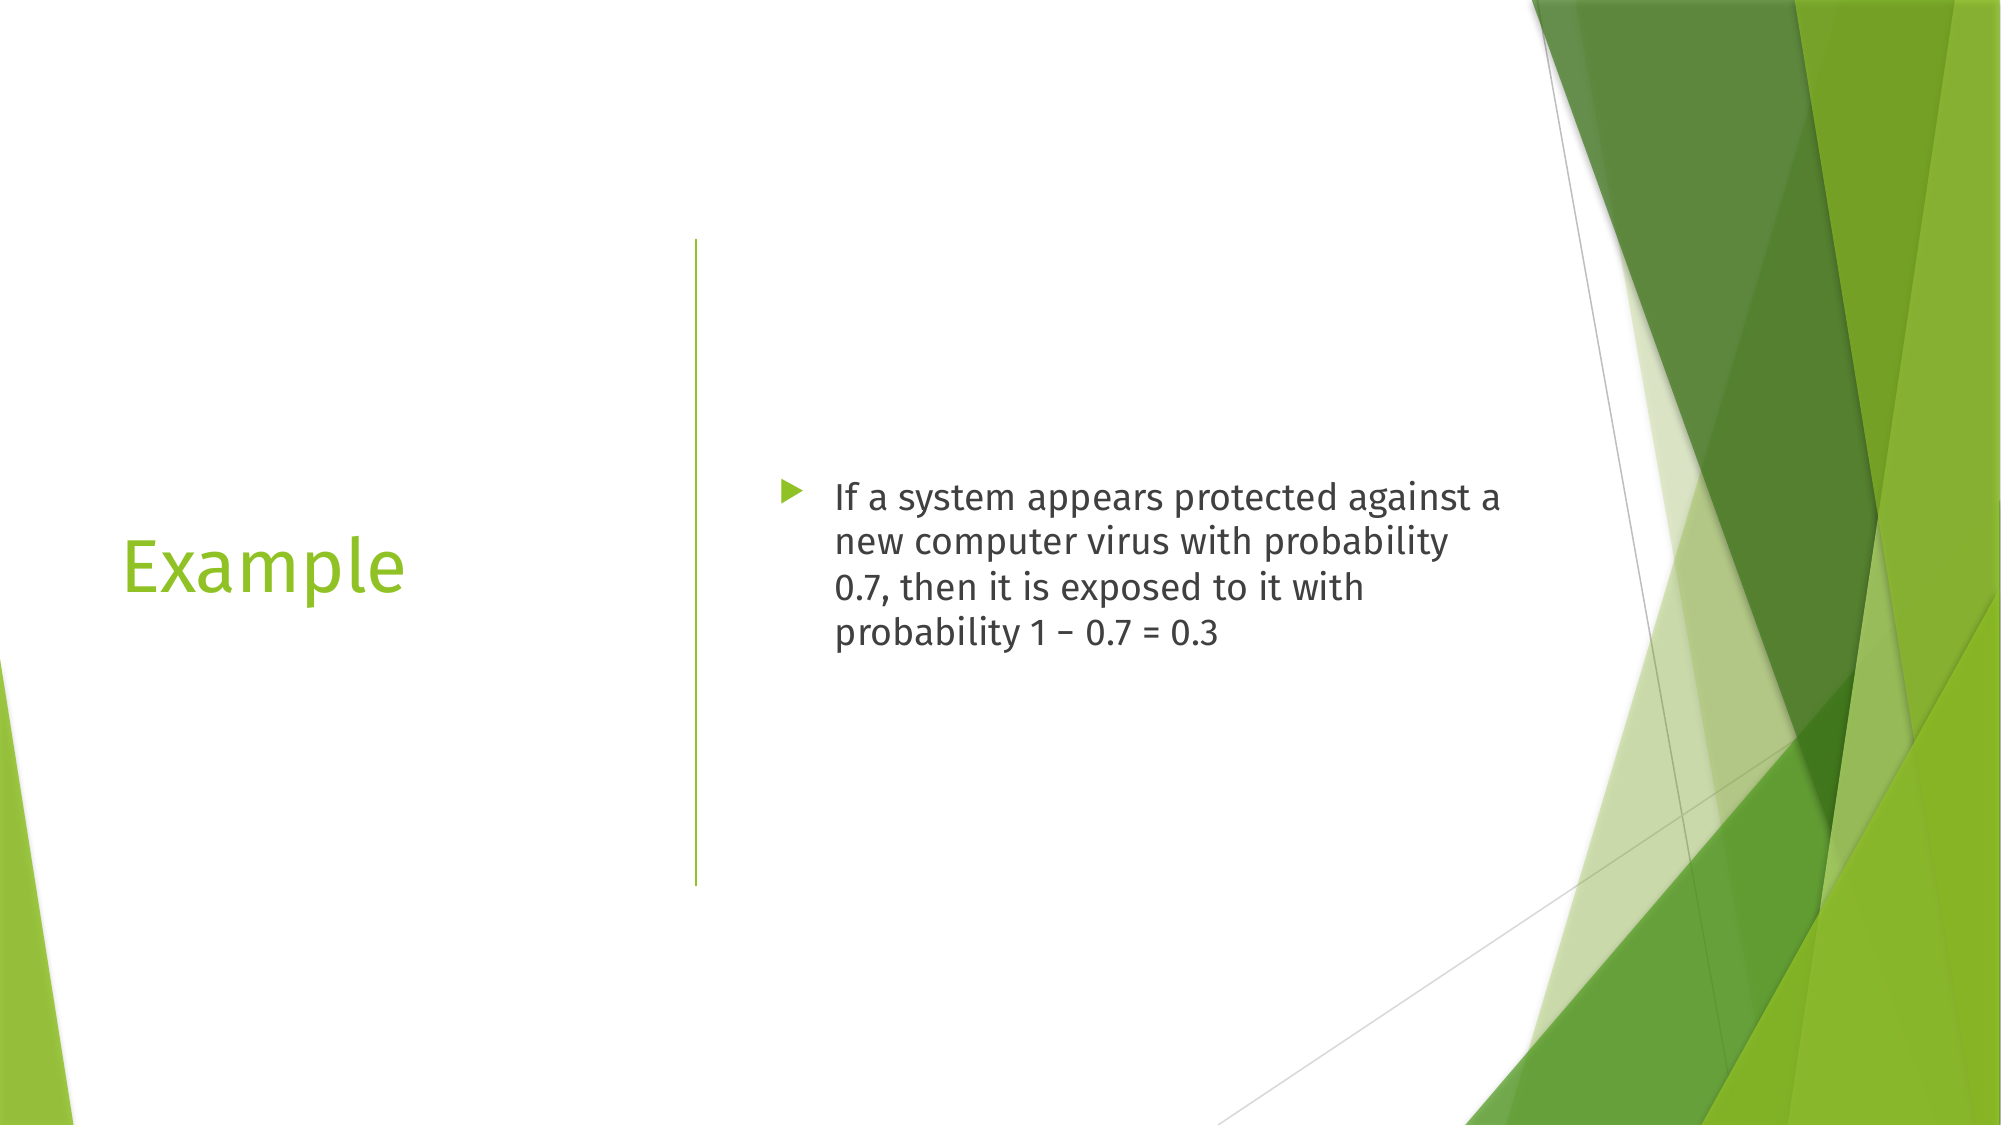

# Example
If a system appears protected against a new computer virus with probability 0.7, then it is exposed to it with probability 1 − 0.7 = 0.3